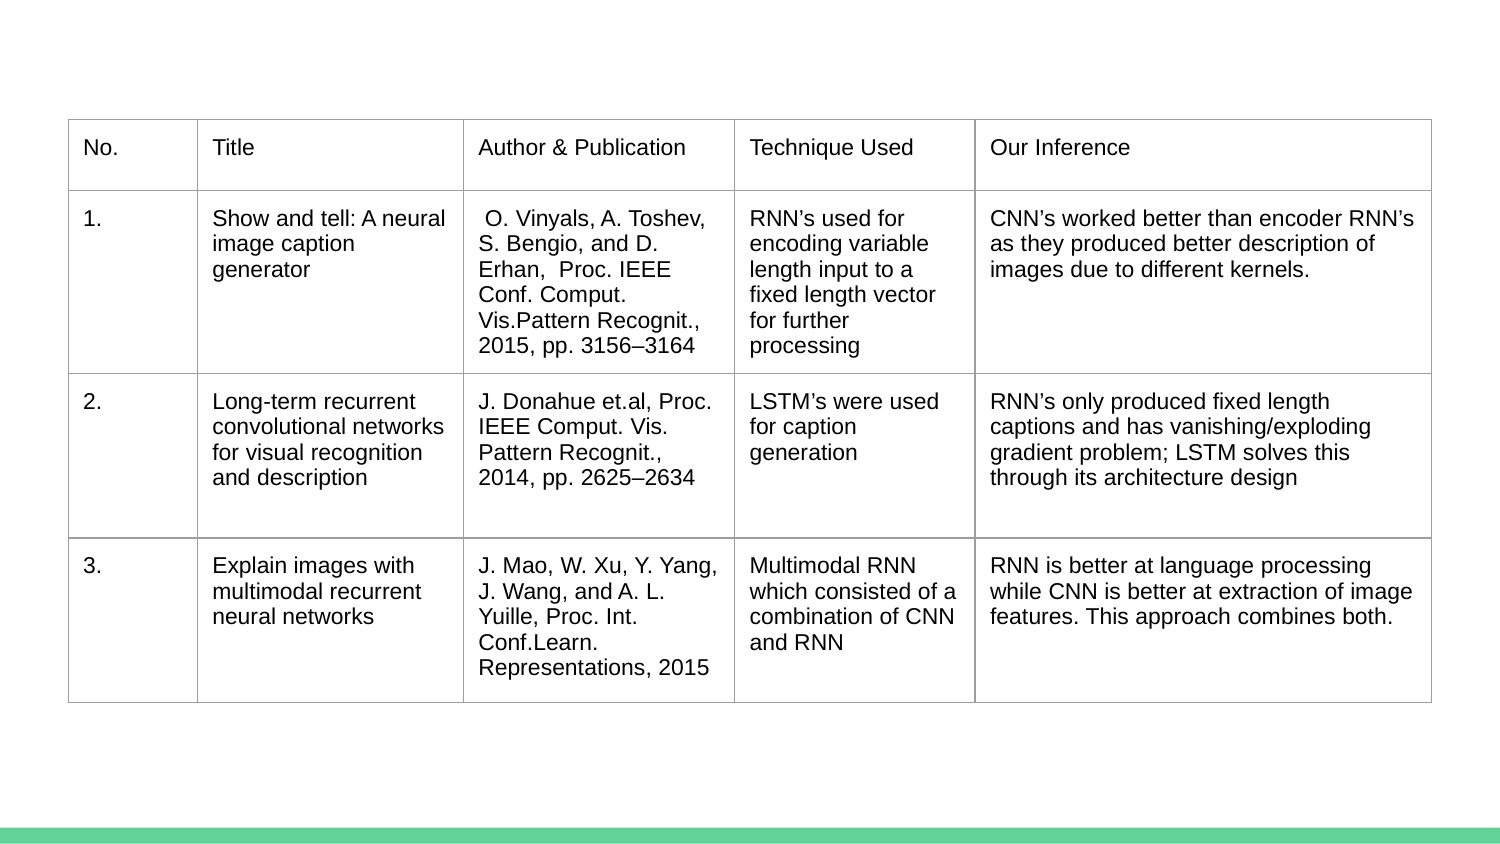

| No. | Title | Author & Publication | Technique Used | Our Inference |
| --- | --- | --- | --- | --- |
| 1. | Show and tell: A neural image caption generator | O. Vinyals, A. Toshev, S. Bengio, and D. Erhan, Proc. IEEE Conf. Comput. Vis.Pattern Recognit., 2015, pp. 3156–3164 | RNN’s used for encoding variable length input to a fixed length vector for further processing | CNN’s worked better than encoder RNN’s as they produced better description of images due to different kernels. |
| 2. | Long-term recurrent convolutional networks for visual recognition and description | J. Donahue et.al, Proc. IEEE Comput. Vis. Pattern Recognit., 2014, pp. 2625–2634 | LSTM’s were used for caption generation | RNN’s only produced fixed length captions and has vanishing/exploding gradient problem; LSTM solves this through its architecture design |
| 3. | Explain images with multimodal recurrent neural networks | J. Mao, W. Xu, Y. Yang, J. Wang, and A. L. Yuille, Proc. Int. Conf.Learn. Representations, 2015 | Multimodal RNN which consisted of a combination of CNN and RNN | RNN is better at language processing while CNN is better at extraction of image features. This approach combines both. |